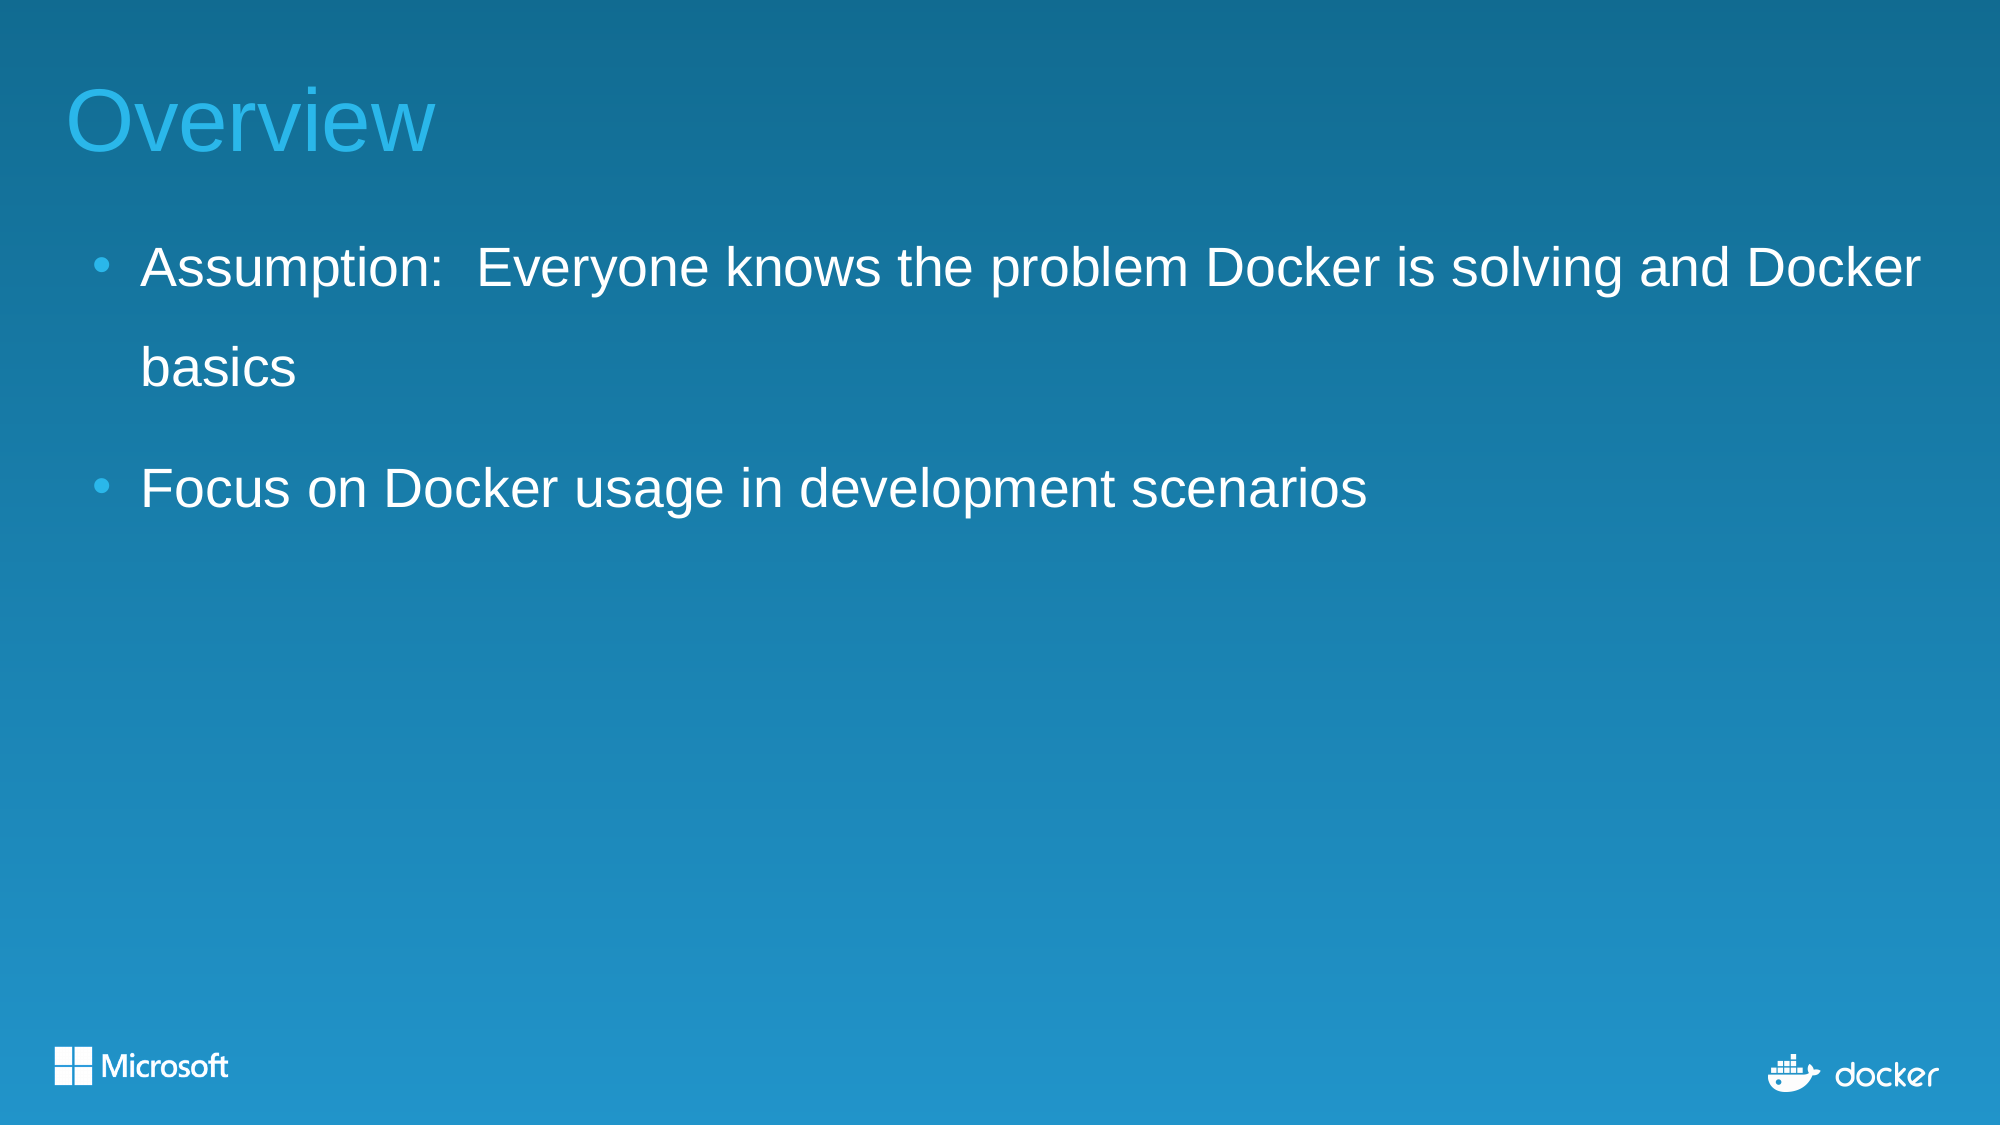

# Overview
Assumption:  Everyone knows the problem Docker is solving and Docker basics
Focus on Docker usage in development scenarios